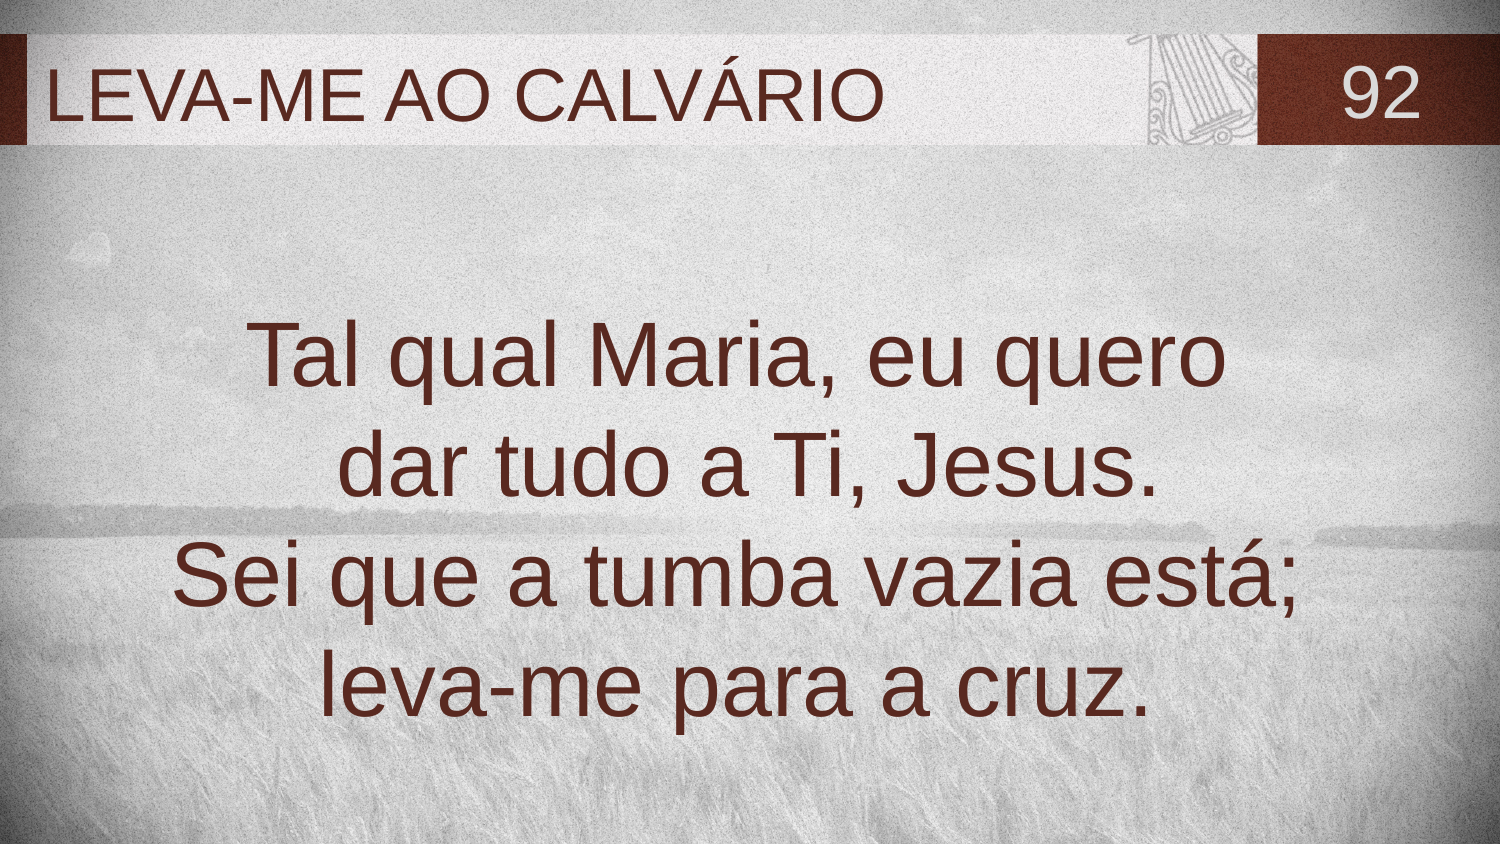

# LEVA-ME AO CALVÁRIO
92
Tal qual Maria, eu quero
dar tudo a Ti, Jesus.
Sei que a tumba vazia está;
leva-me para a cruz.